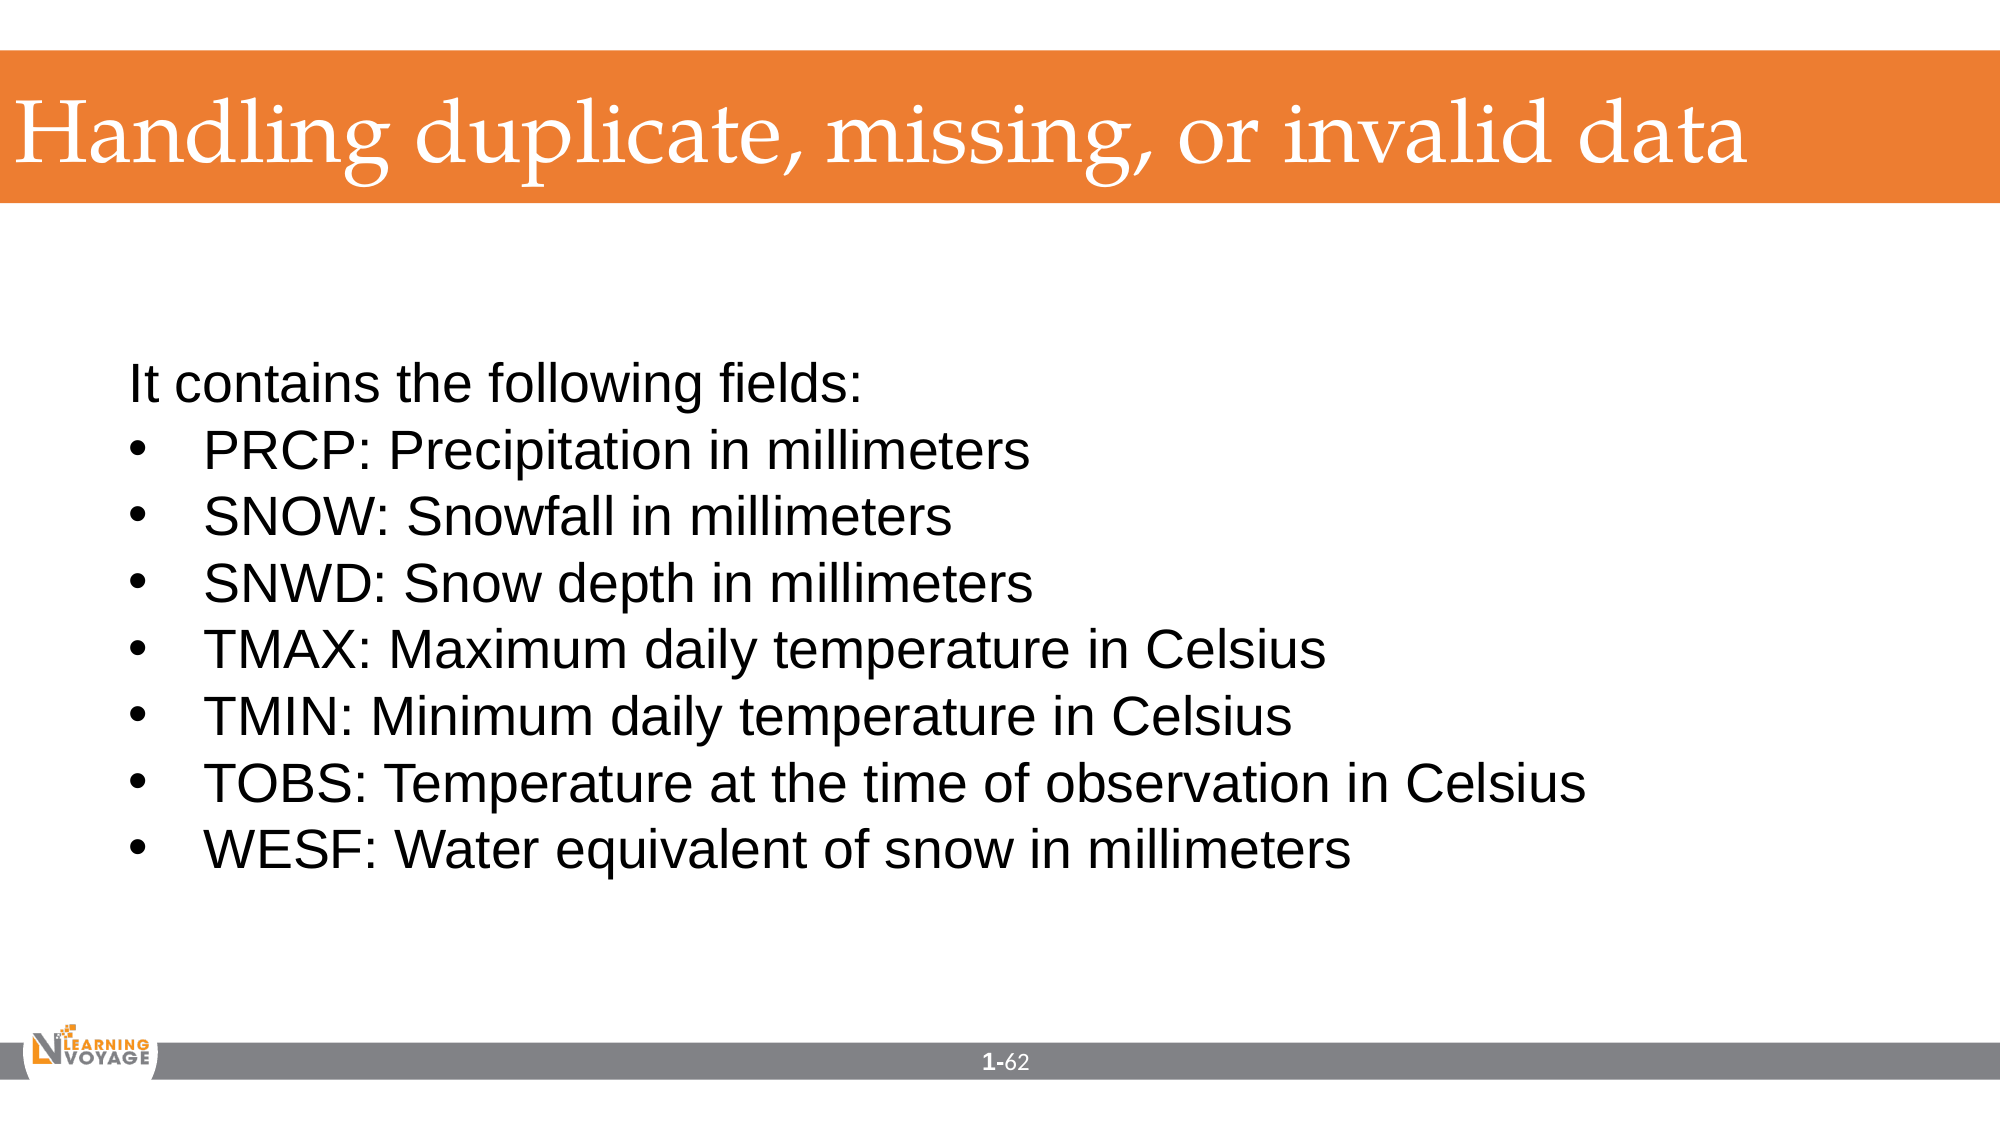

Handling duplicate, missing, or invalid data
It contains the following fields:
PRCP: Precipitation in millimeters
SNOW: Snowfall in millimeters
SNWD: Snow depth in millimeters
TMAX: Maximum daily temperature in Celsius
TMIN: Minimum daily temperature in Celsius
TOBS: Temperature at the time of observation in Celsius
WESF: Water equivalent of snow in millimeters
1-62